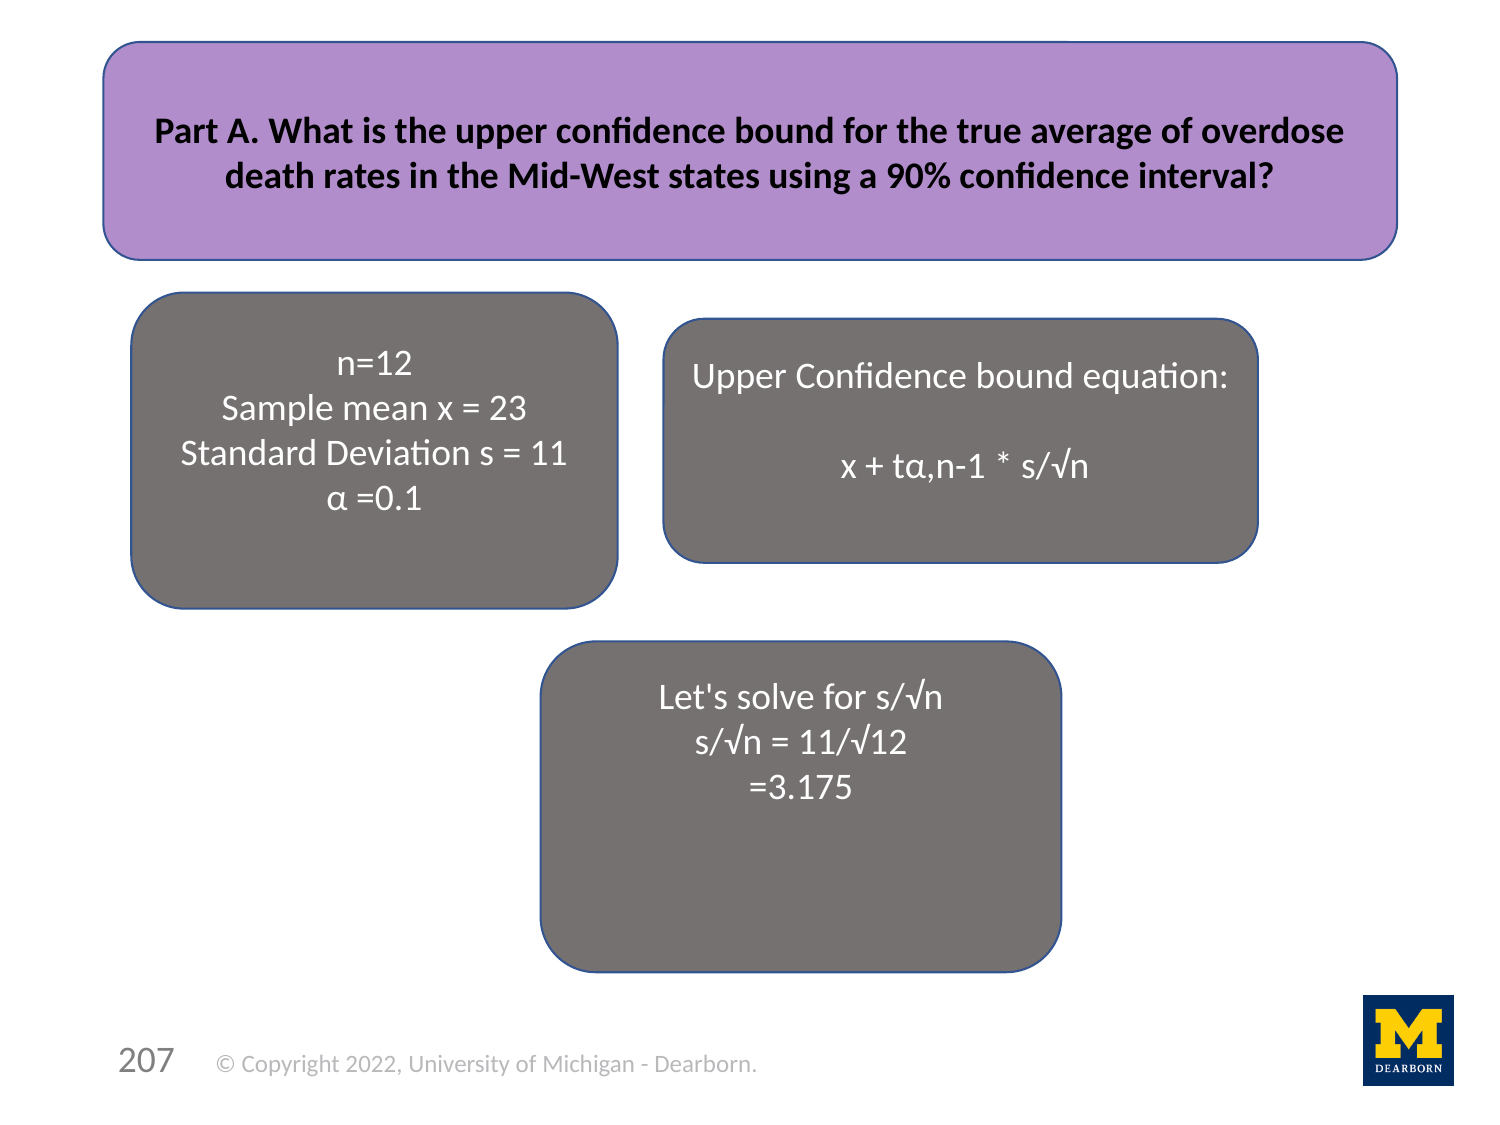

Part A. What is the upper confidence bound for the true average of overdose death rates in the Mid-West states using a 90% confidence interval?
n=12
Sample mean x = 23
Standard Deviation s = 11
α =0.1

Upper Confidence bound equation:

 x + tα,n-1 * s/√n

Let's solve for s/√n
s/√n = 11/√12
=3.175